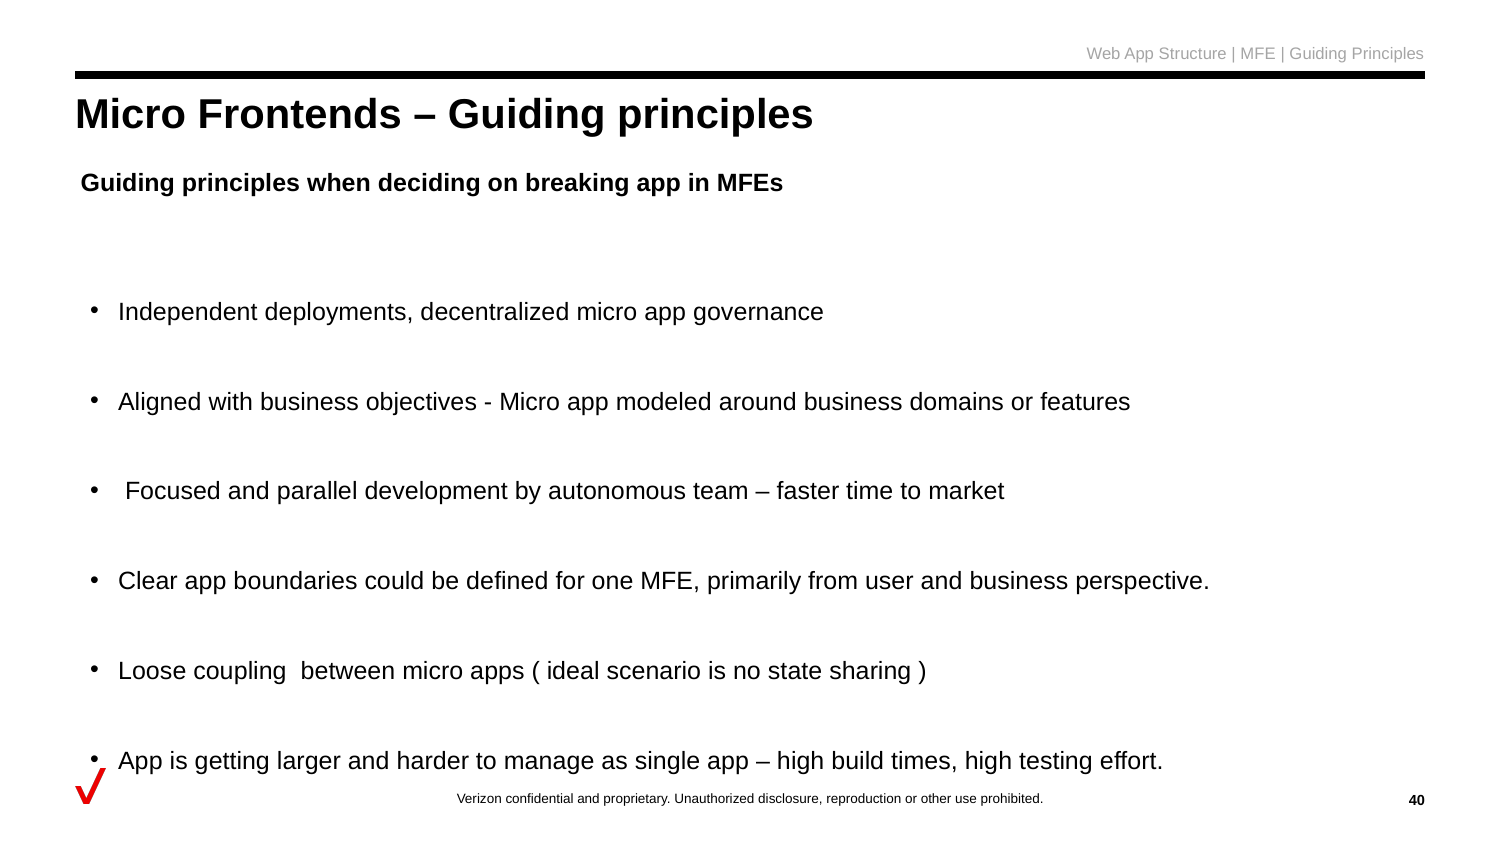

Web App Structure | MFE | Guiding Principles
# Micro Frontends – Guiding principles
Guiding principles when deciding on breaking app in MFEs
Independent deployments, decentralized micro app governance
Aligned with business objectives - Micro app modeled around business domains or features
 Focused and parallel development by autonomous team – faster time to market
Clear app boundaries could be defined for one MFE, primarily from user and business perspective.
Loose coupling  between micro apps ( ideal scenario is no state sharing )
App is getting larger and harder to manage as single app – high build times, high testing effort.
40